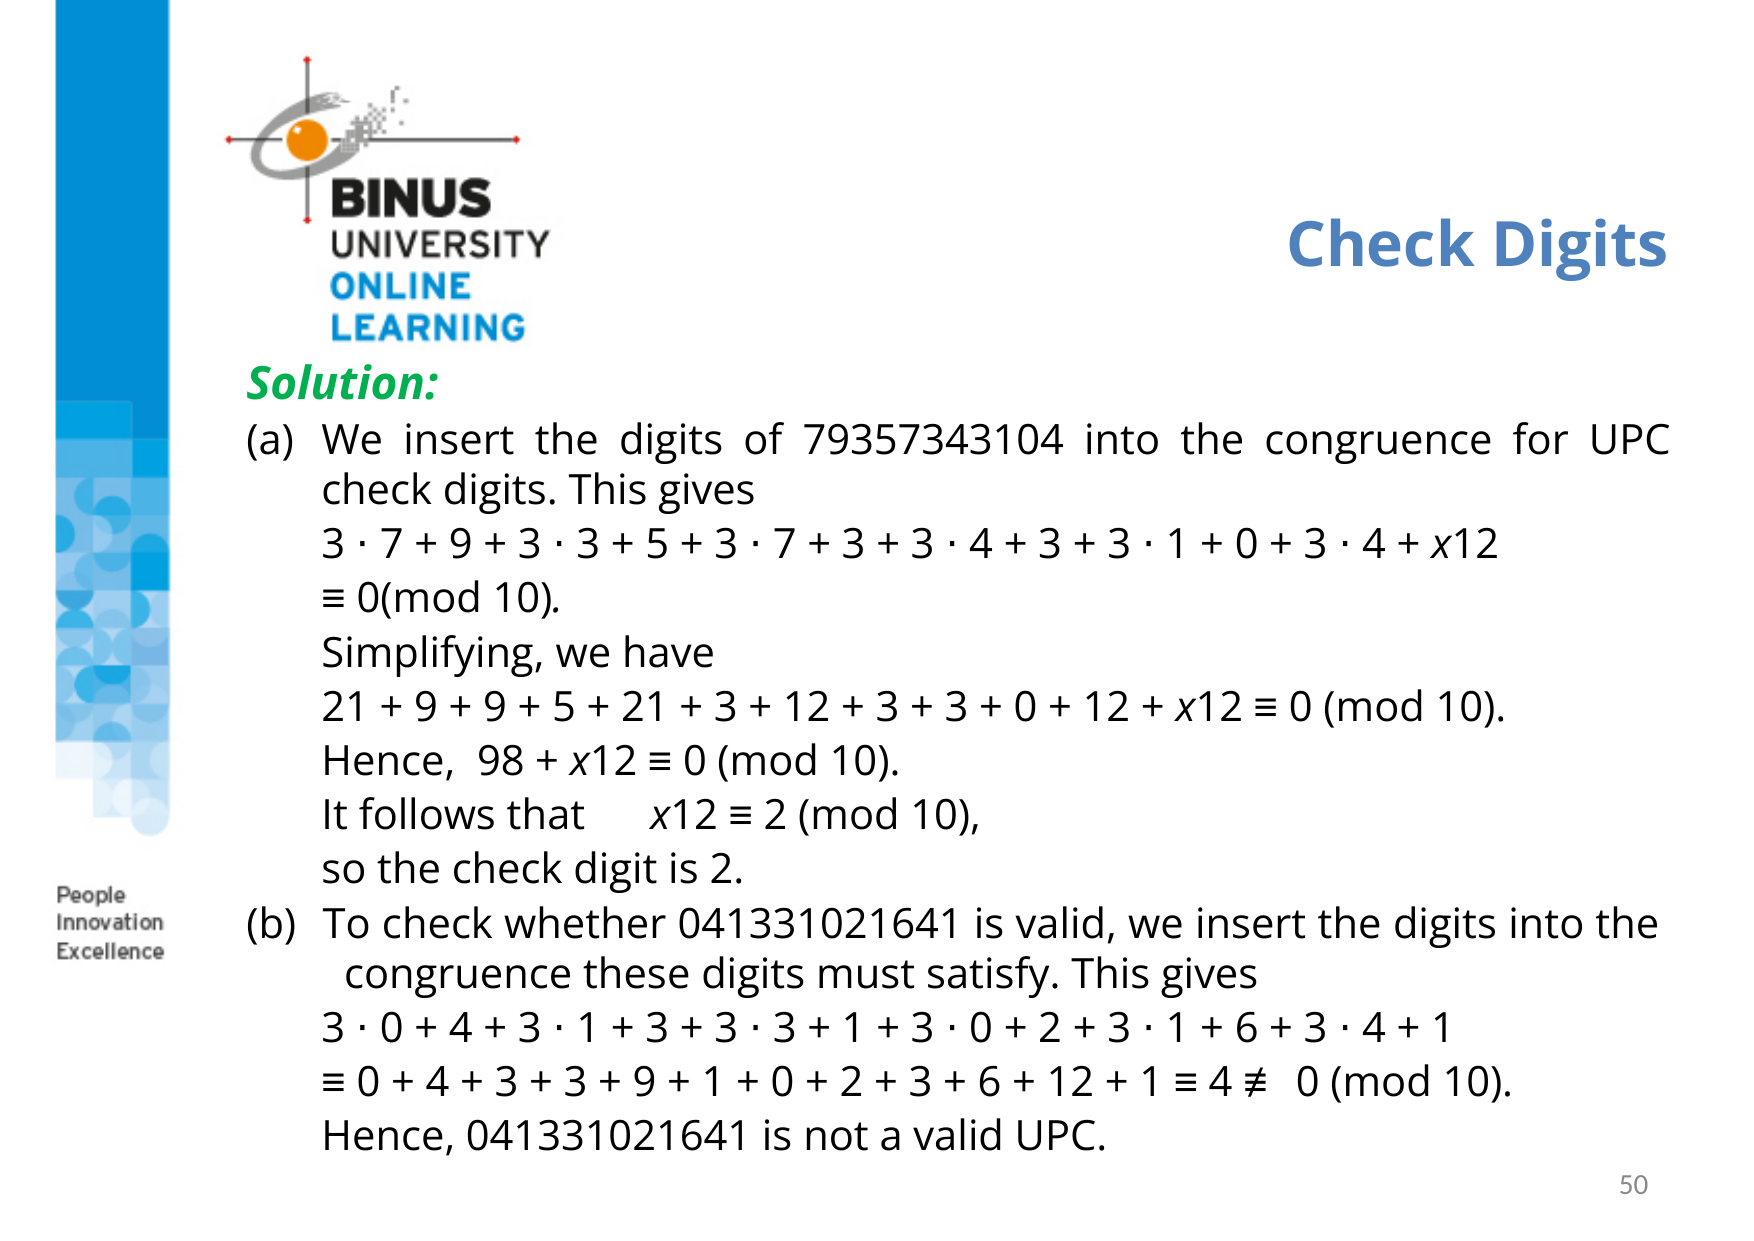

# Check Digits
Solution:
We insert the digits of 79357343104 into the congruence for UPC check digits. This gives
       3 ⋅ 7 + 9 + 3 ⋅ 3 + 5 + 3 ⋅ 7 + 3 + 3 ⋅ 4 + 3 + 3 ⋅ 1 + 0 + 3 ⋅ 4 + x12
       ≡ 0(mod 10).
       Simplifying, we have
       21 + 9 + 9 + 5 + 21 + 3 + 12 + 3 + 3 + 0 + 12 + x12 ≡ 0 (mod 10).
       Hence,  98 + x12 ≡ 0 (mod 10).
       It follows that      x12 ≡ 2 (mod 10),
       so the check digit is 2.
To check whether 041331021641 is valid, we insert the digits into the    congruence these digits must satisfy. This gives
       3 ⋅ 0 + 4 + 3 ⋅ 1 + 3 + 3 ⋅ 3 + 1 + 3 ⋅ 0 + 2 + 3 ⋅ 1 + 6 + 3 ⋅ 4 + 1
       ≡ 0 + 4 + 3 + 3 + 9 + 1 + 0 + 2 + 3 + 6 + 12 + 1 ≡ 4 ≢ 0 (mod 10).
       Hence, 041331021641 is not a valid UPC.
50